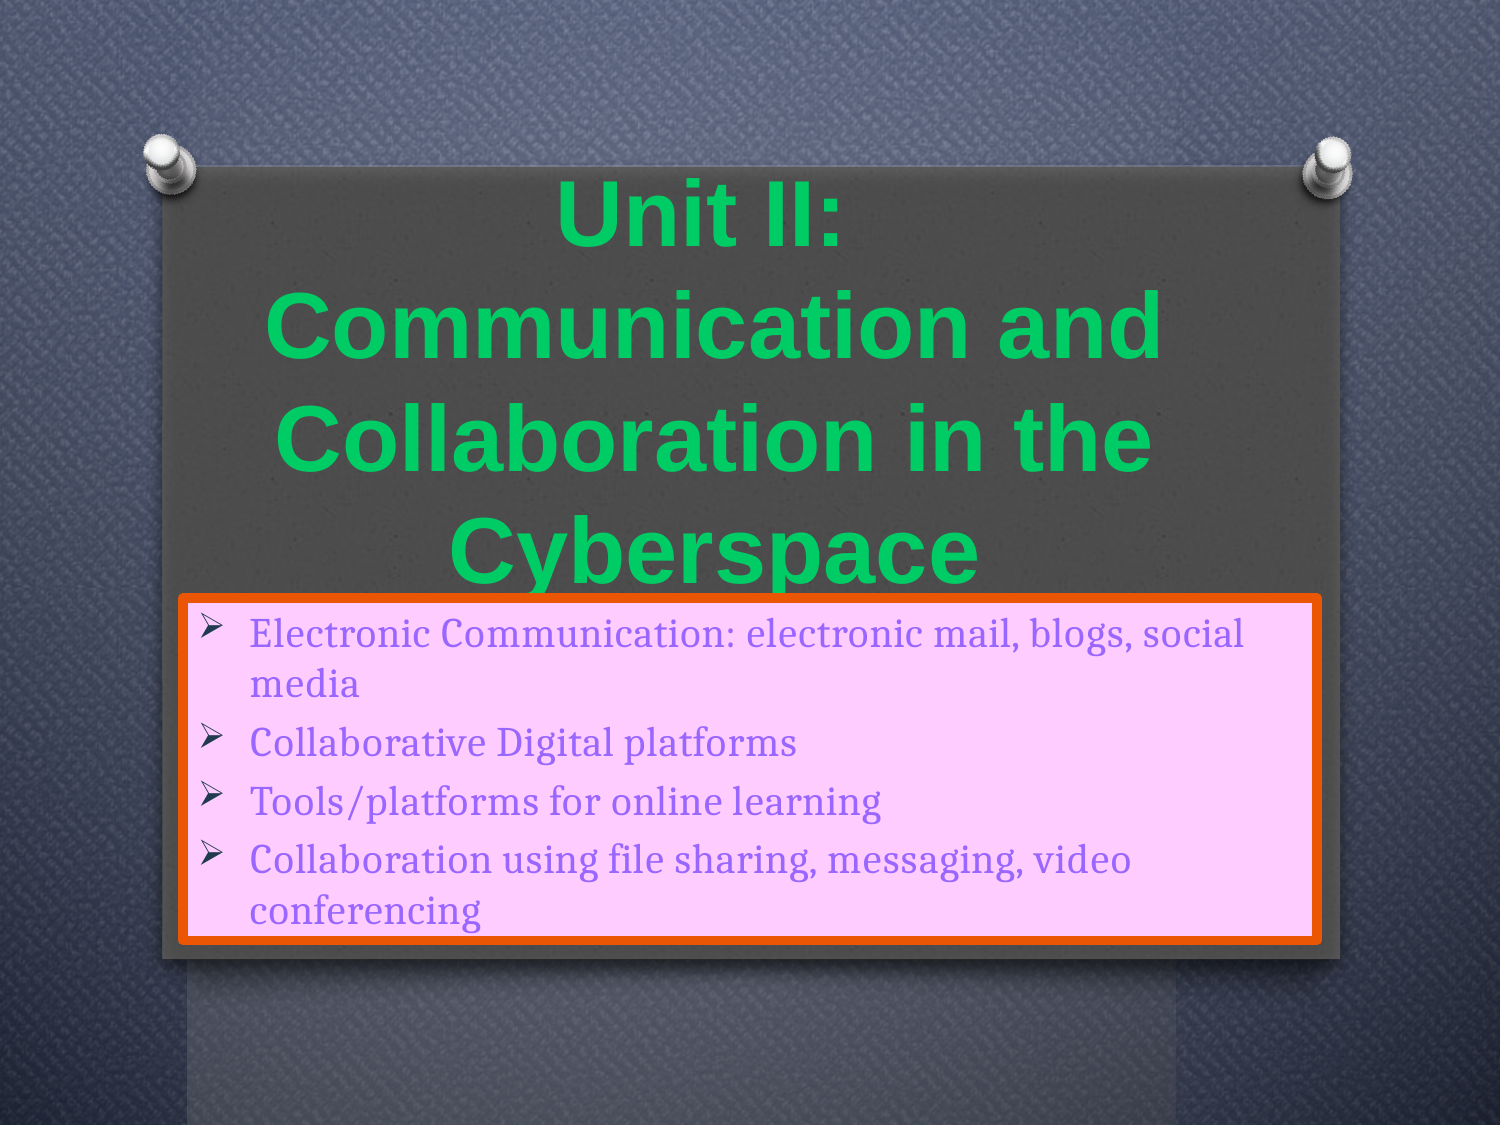

# Unit II: Communication and Collaboration in the Cyberspace
Electronic Communication: electronic mail, blogs, social media
Collaborative Digital platforms
Tools/platforms for online learning
Collaboration using file sharing, messaging, video conferencing